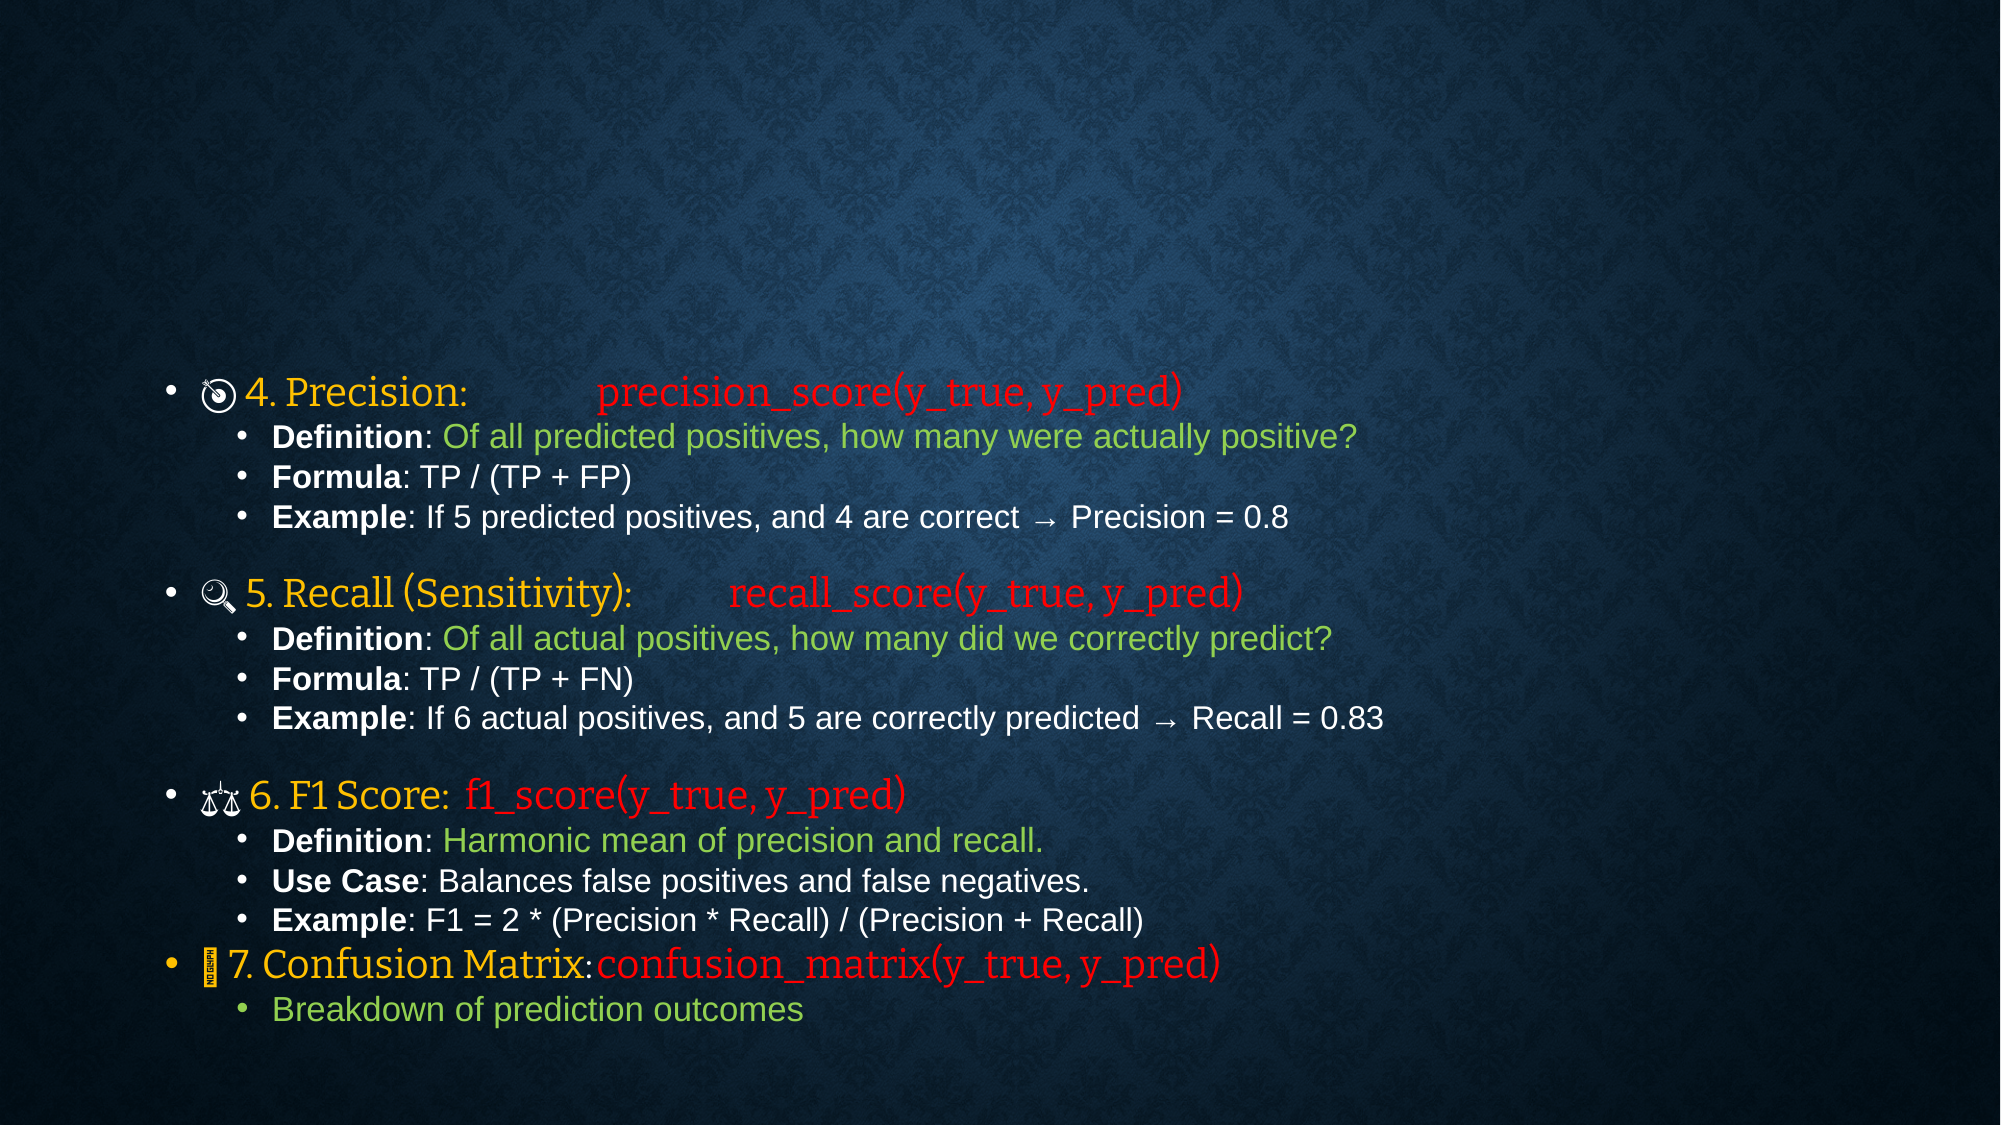

#
🎯 4. Precision:			precision_score(y_true, y_pred)
Definition: Of all predicted positives, how many were actually positive?
Formula: TP / (TP + FP)
Example: If 5 predicted positives, and 4 are correct → Precision = 0.8
🔍 5. Recall (Sensitivity):		recall_score(y_true, y_pred)
Definition: Of all actual positives, how many did we correctly predict?
Formula: TP / (TP + FN)
Example: If 6 actual positives, and 5 are correctly predicted → Recall = 0.83
⚖️ 6. F1 Score:			f1_score(y_true, y_pred)
Definition: Harmonic mean of precision and recall.
Use Case: Balances false positives and false negatives.
Example: F1 = 2 * (Precision * Recall) / (Precision + Recall)
🧮 7. Confusion Matrix:		confusion_matrix(y_true, y_pred)
Breakdown of prediction outcomes